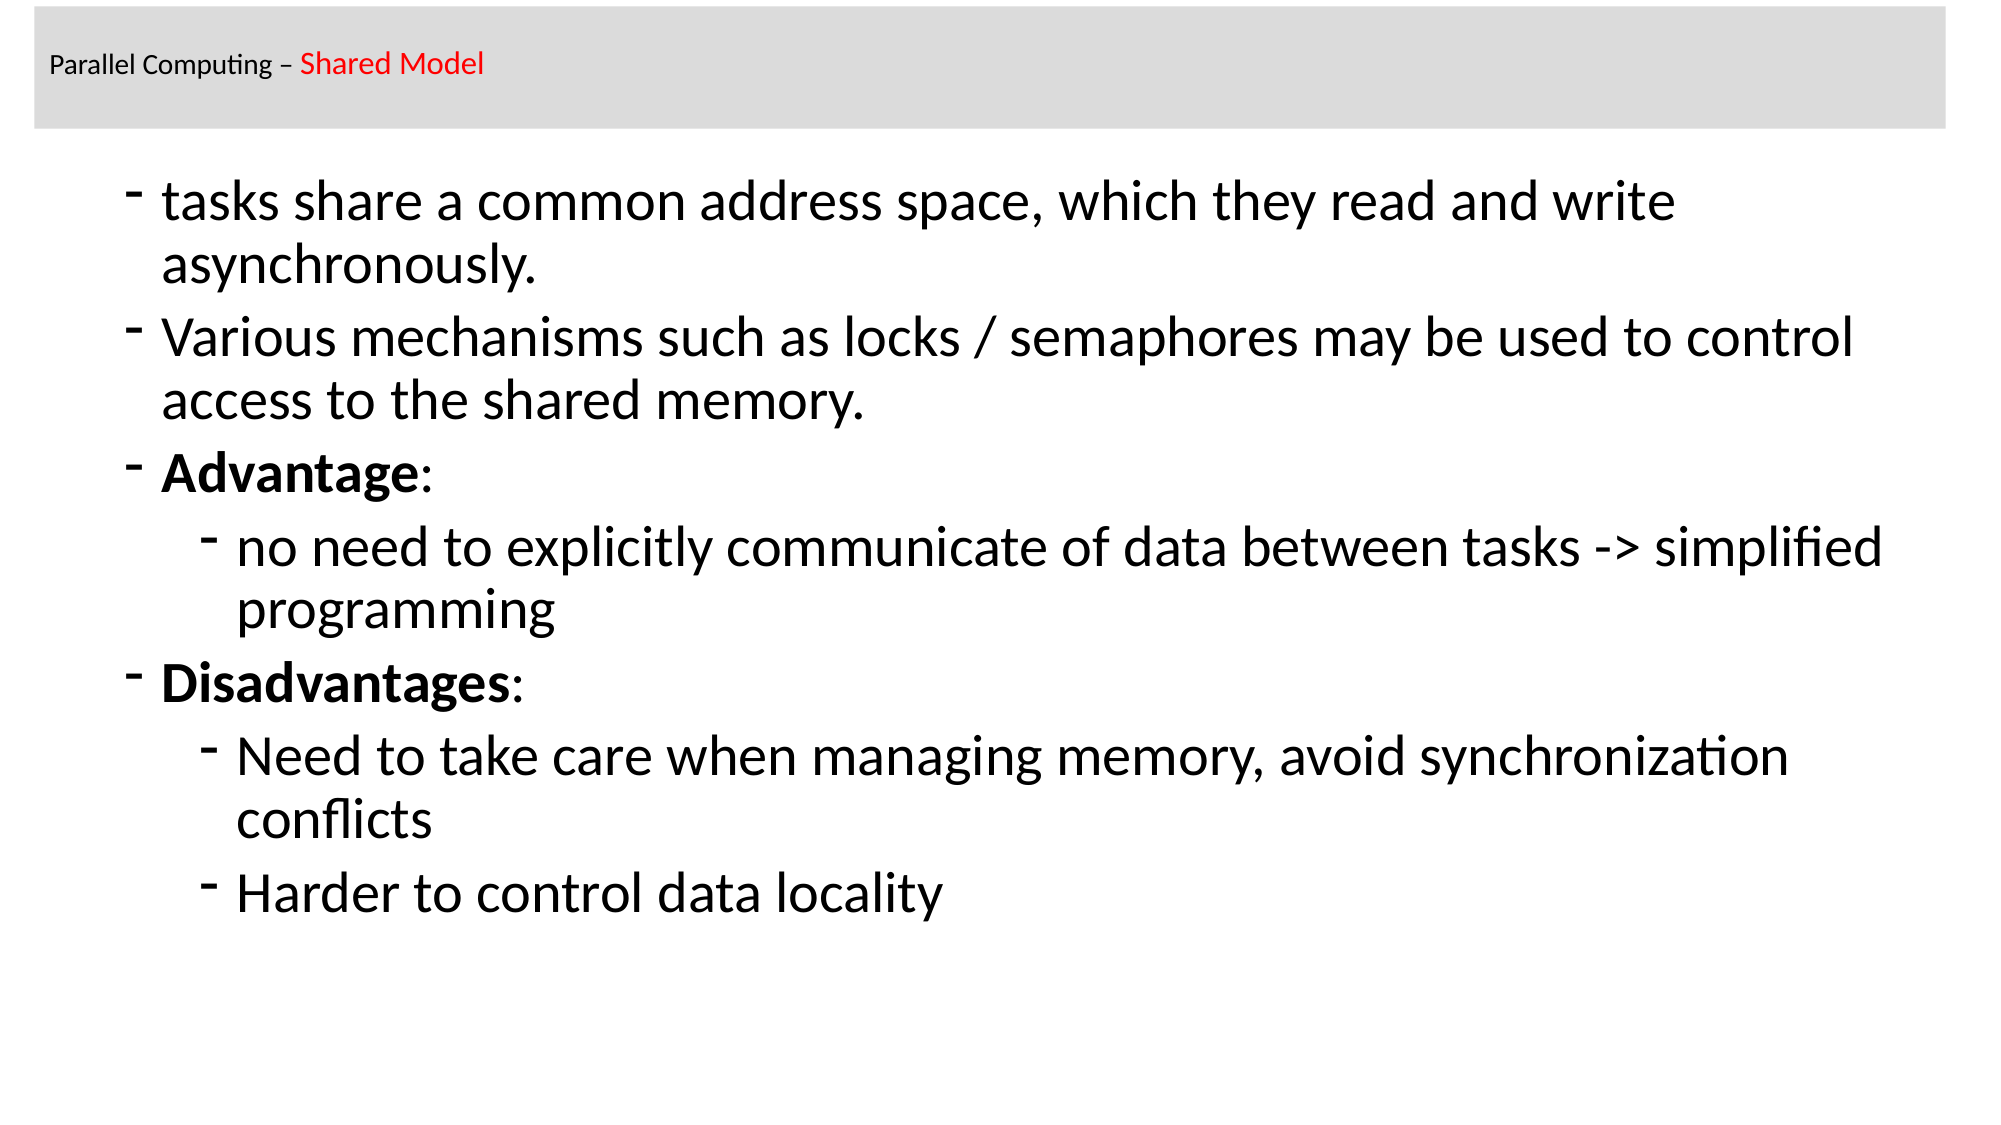

# Parallel Computing – Shared Model
tasks share a common address space, which they read and write asynchronously.
Various mechanisms such as locks / semaphores may be used to control access to the shared memory.
Advantage:
no need to explicitly communicate of data between tasks -> simplified programming
Disadvantages:
Need to take care when managing memory, avoid synchronization conflicts
Harder to control data locality